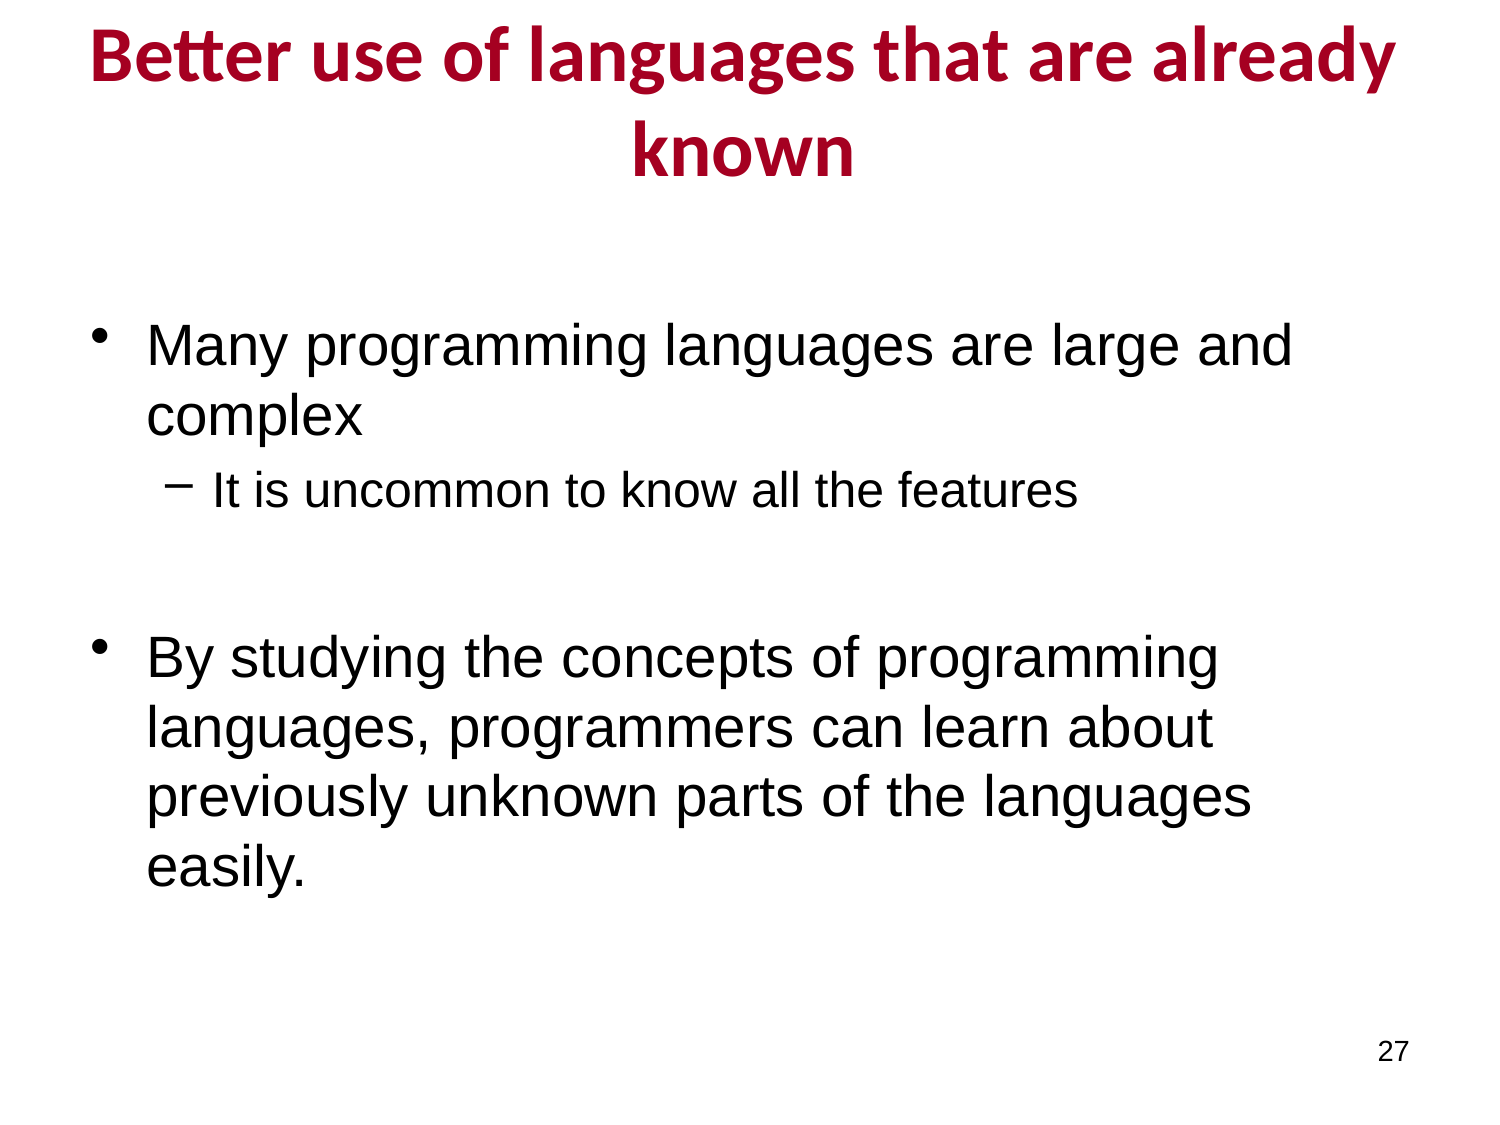

# Better use of languages that are already known
Many programming languages are large and complex
It is uncommon to know all the features

By studying the concepts of programming languages, programmers can learn about previously unknown parts of the languages easily.
27